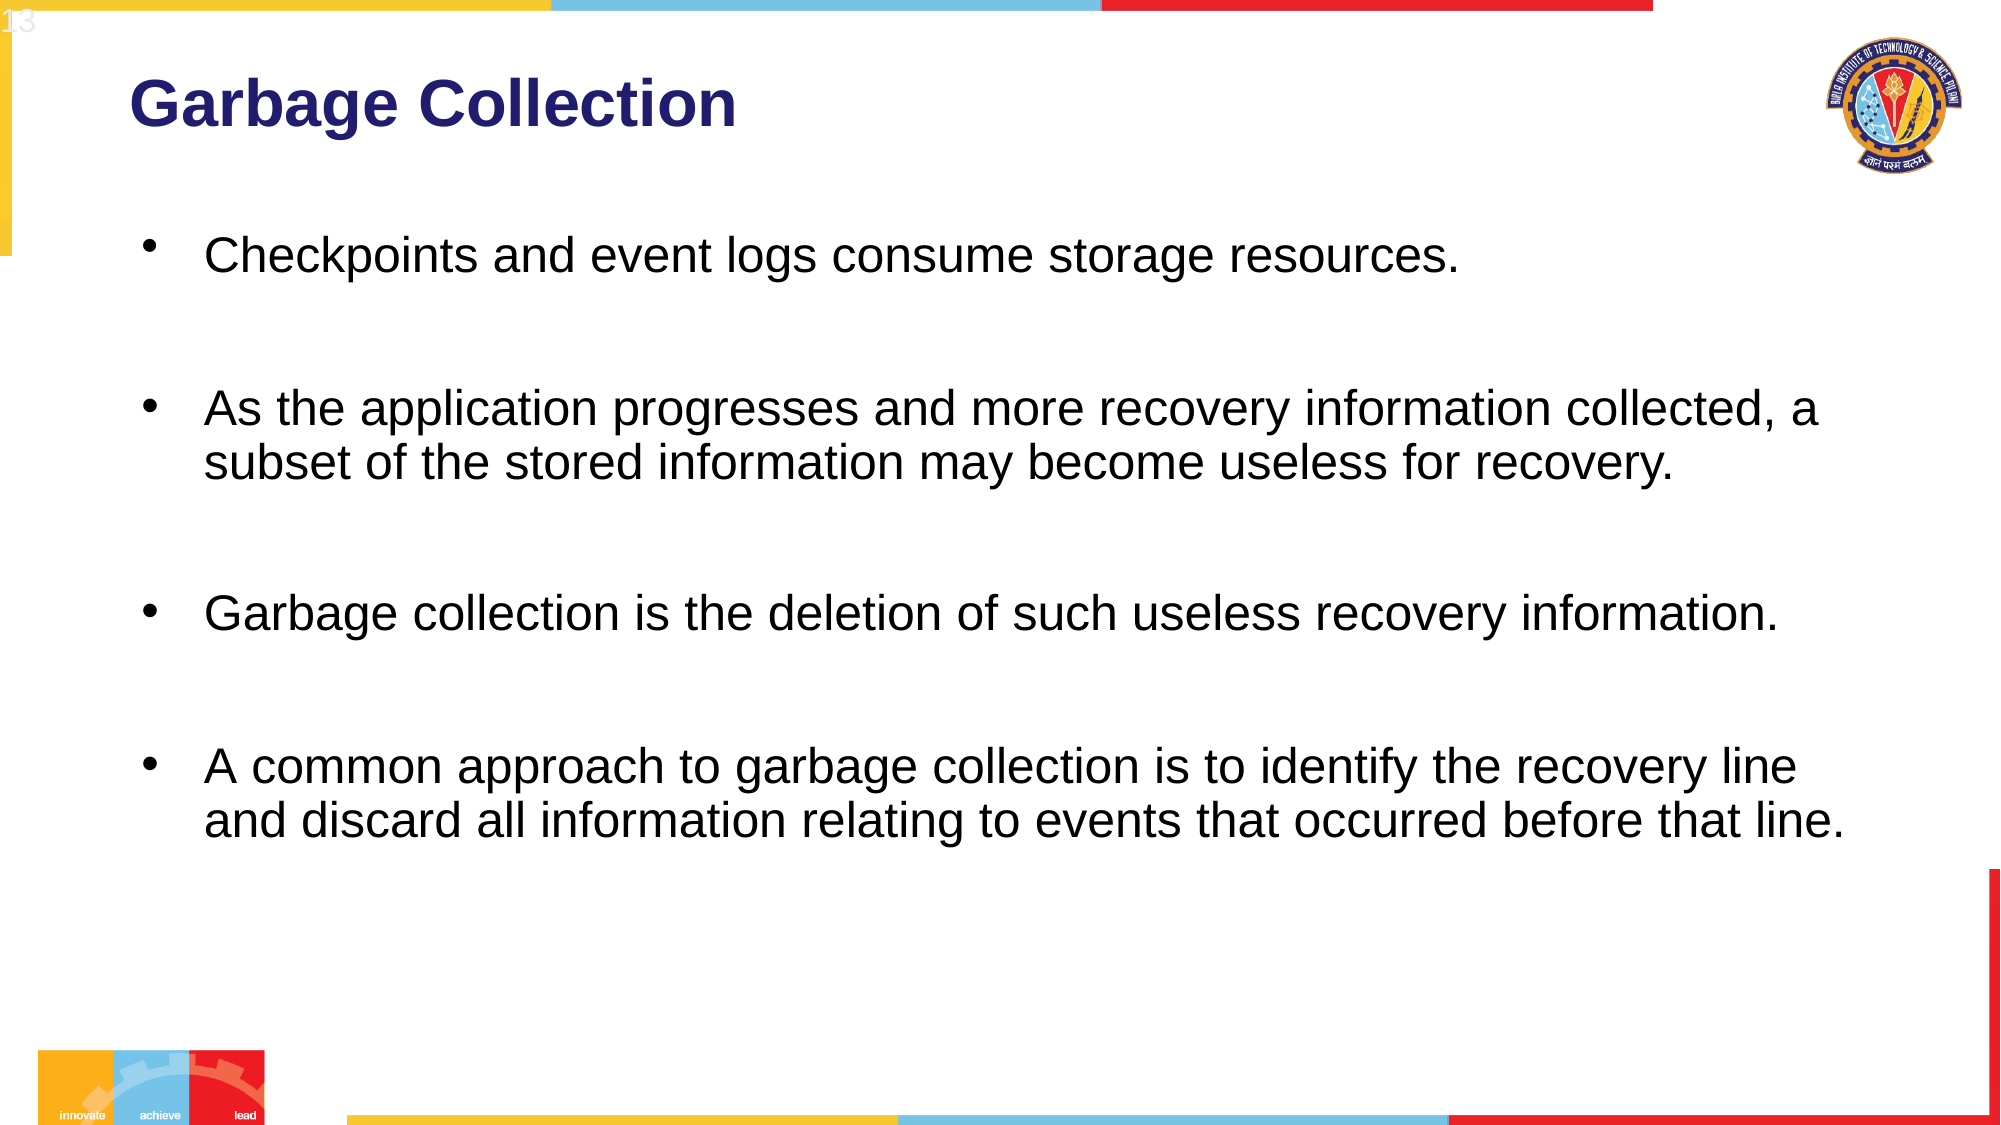

13
# Garbage Collection
Checkpoints and event logs consume storage resources.

As the application progresses and more recovery information collected, a subset of the stored information may become useless for recovery.

Garbage collection is the deletion of such useless recovery information.

A common approach to garbage collection is to identify the recovery line and discard all information relating to events that occurred before that line.